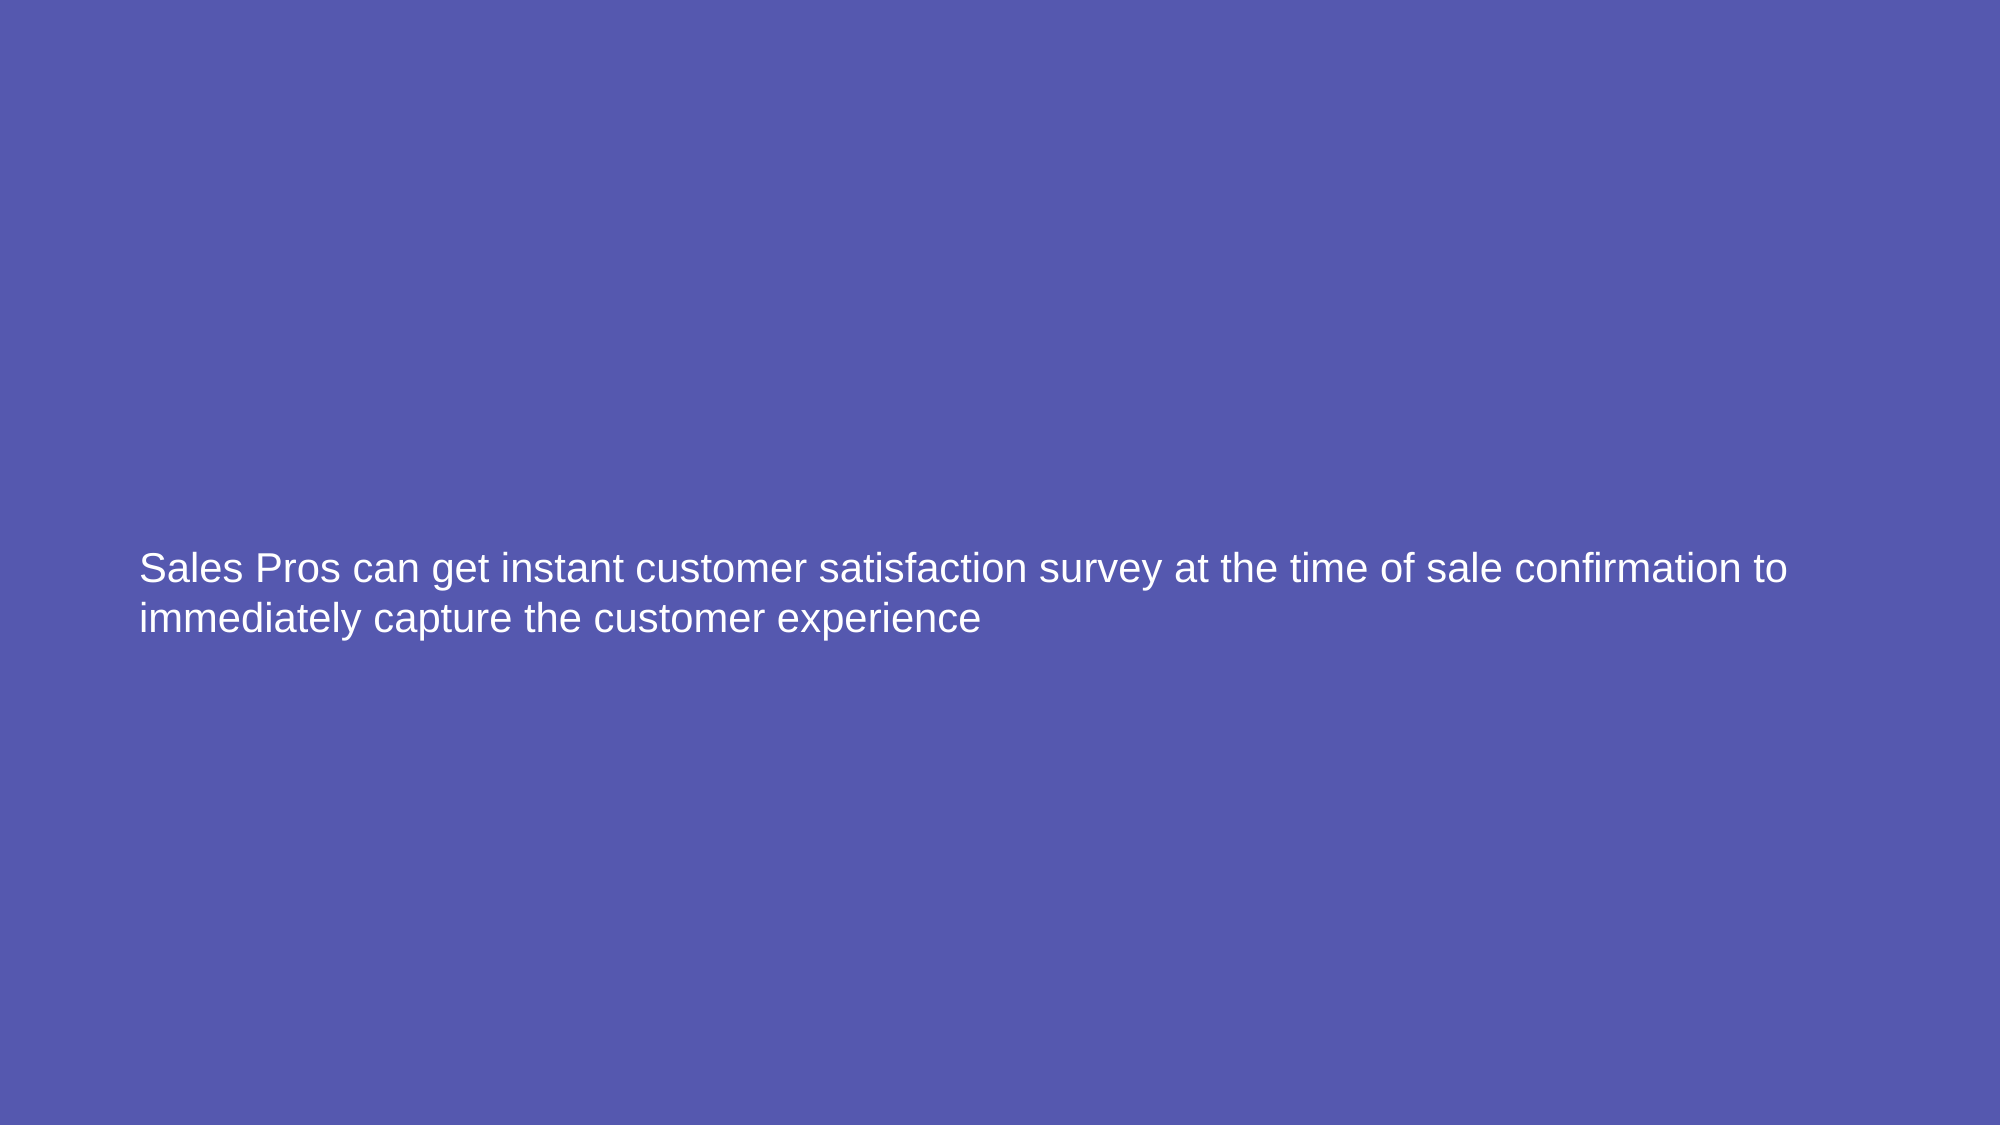

Sales Pros can get instant customer satisfaction survey at the time of sale confirmation to immediately capture the customer experience